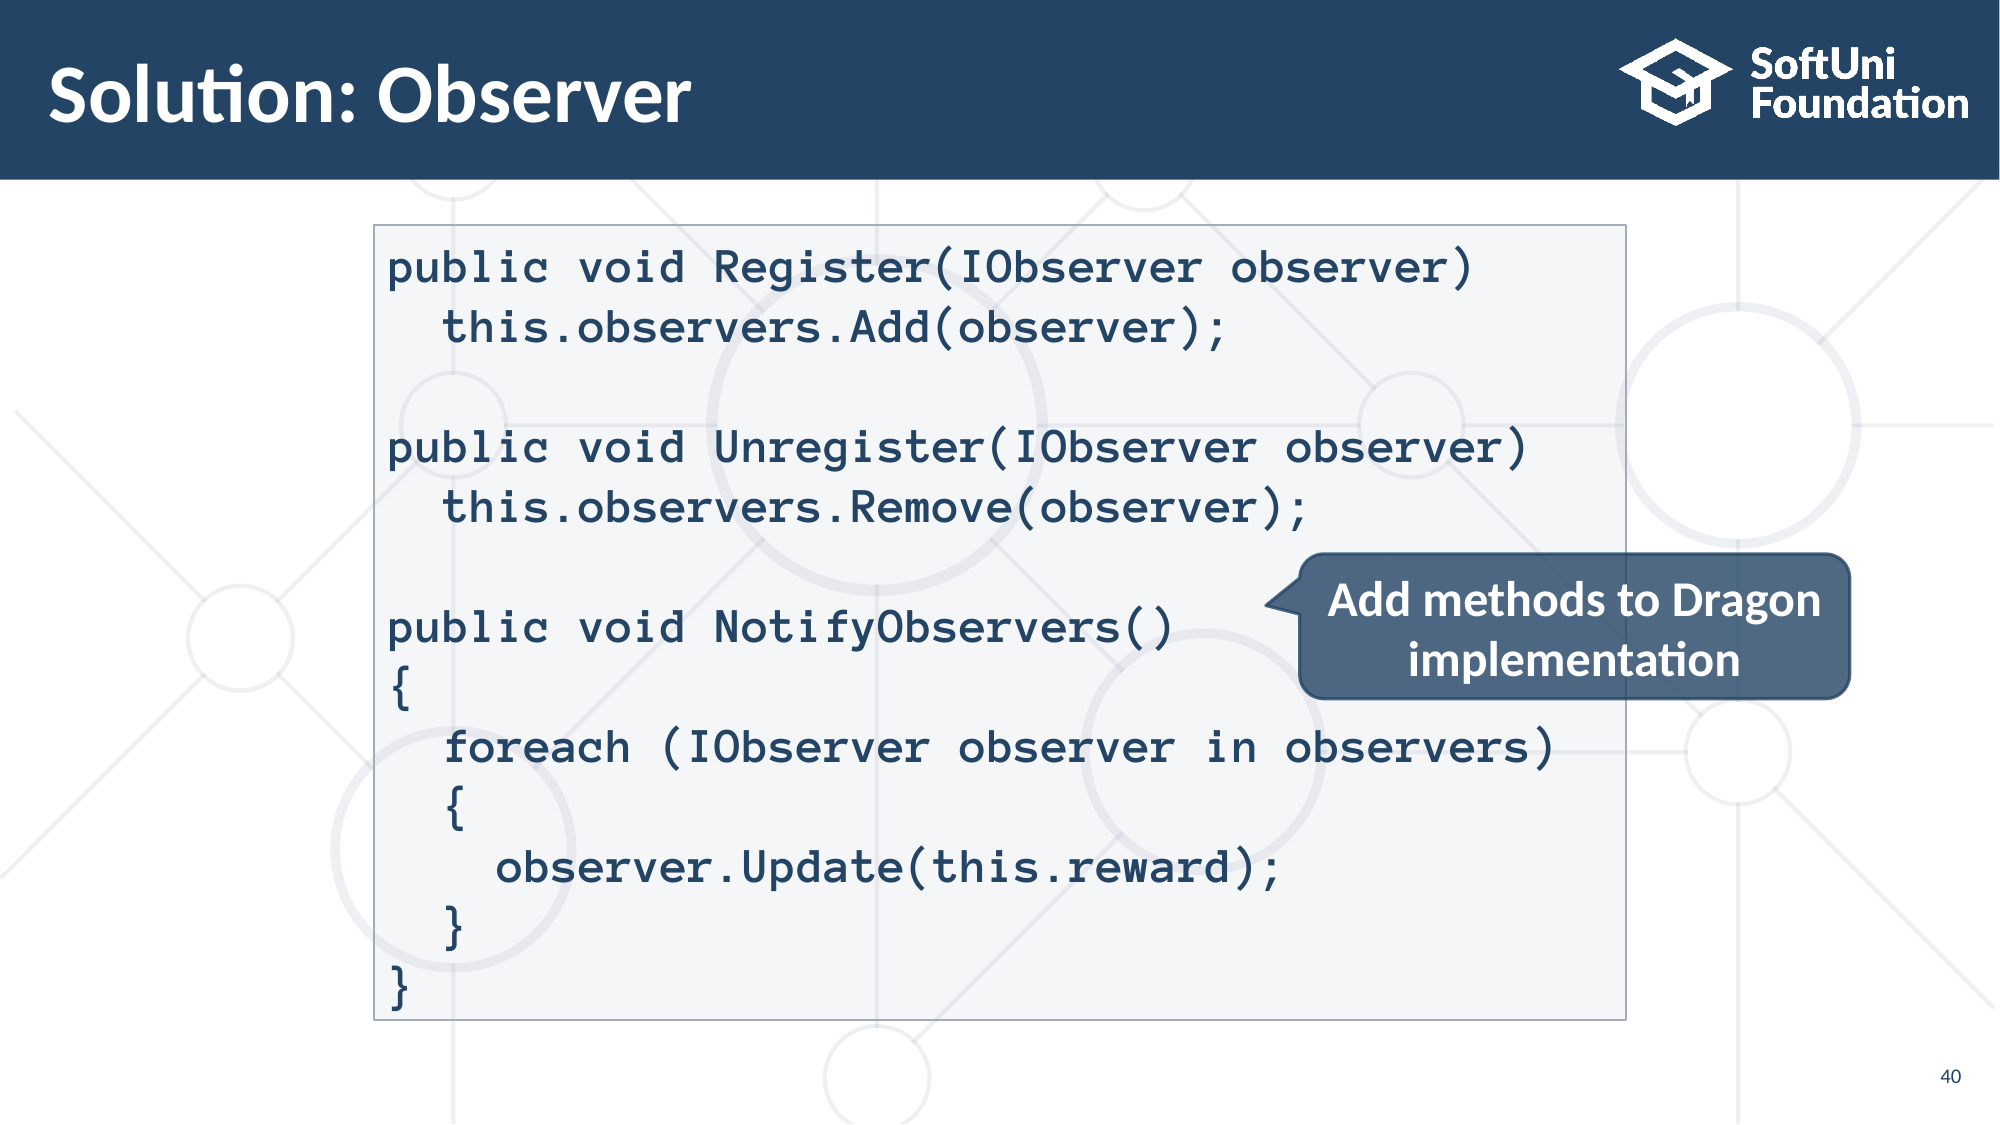

# Solution: Observer
public void Register(IObserver observer)
  this.observers.Add(observer);

public void Unregister(IObserver observer)
  this.observers.Remove(observer);

public void NotifyObservers()
{
  foreach (IObserver observer in observers)
  {
    observer.Update(this.reward);
  }
}
Add methods to Dragon implementation
40